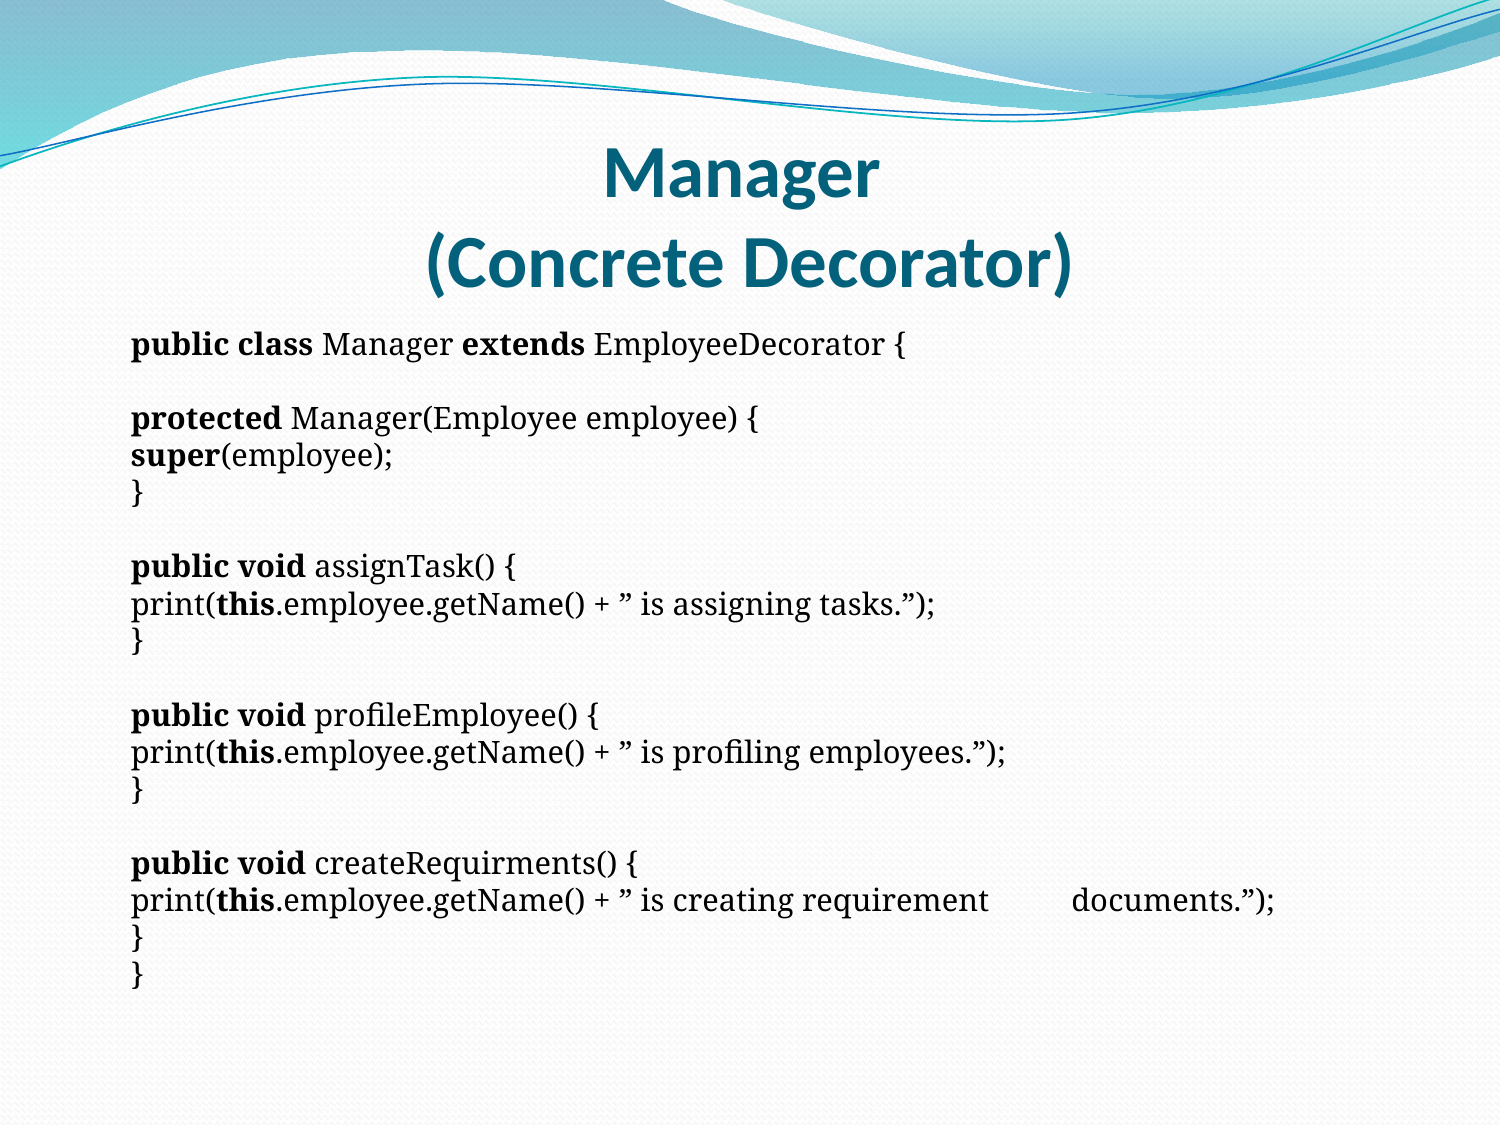

# Manager (Concrete Decorator)
	public class Manager extends EmployeeDecorator {
	protected Manager(Employee employee) {
		super(employee);
	}
	public void assignTask() {
		print(this.employee.getName() + ” is assigning tasks.”);
	}
	public void profileEmployee() {
		print(this.employee.getName() + ” is profiling employees.”);
	}
	public void createRequirments() {
		print(this.employee.getName() + ” is creating requirement 			documents.”);
	}
}